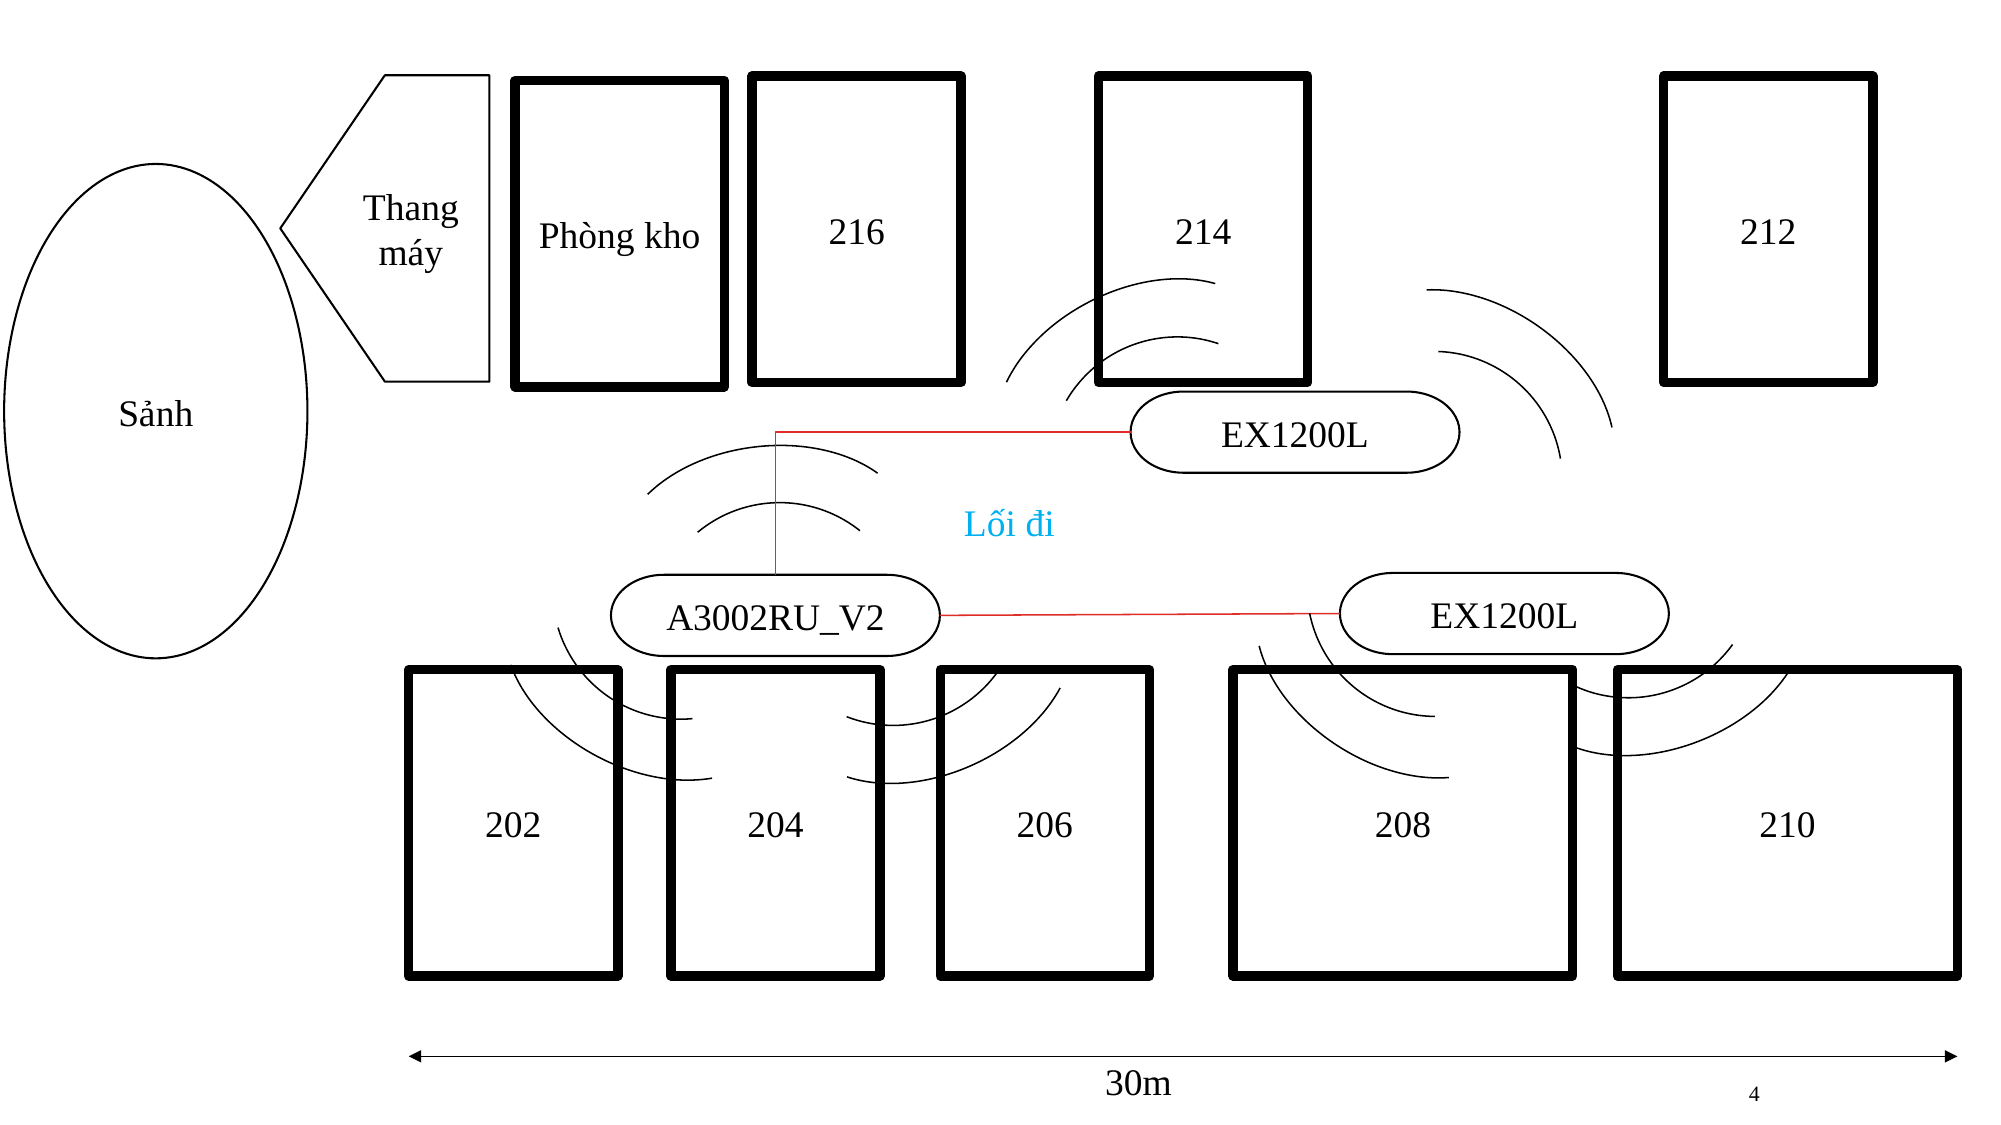

Thang máy
216
214
212
Phòng kho
Sảnh

EX1200L

Lối đi
EX1200L
A3002RU_V2
202
204
206
208
210
30m
4